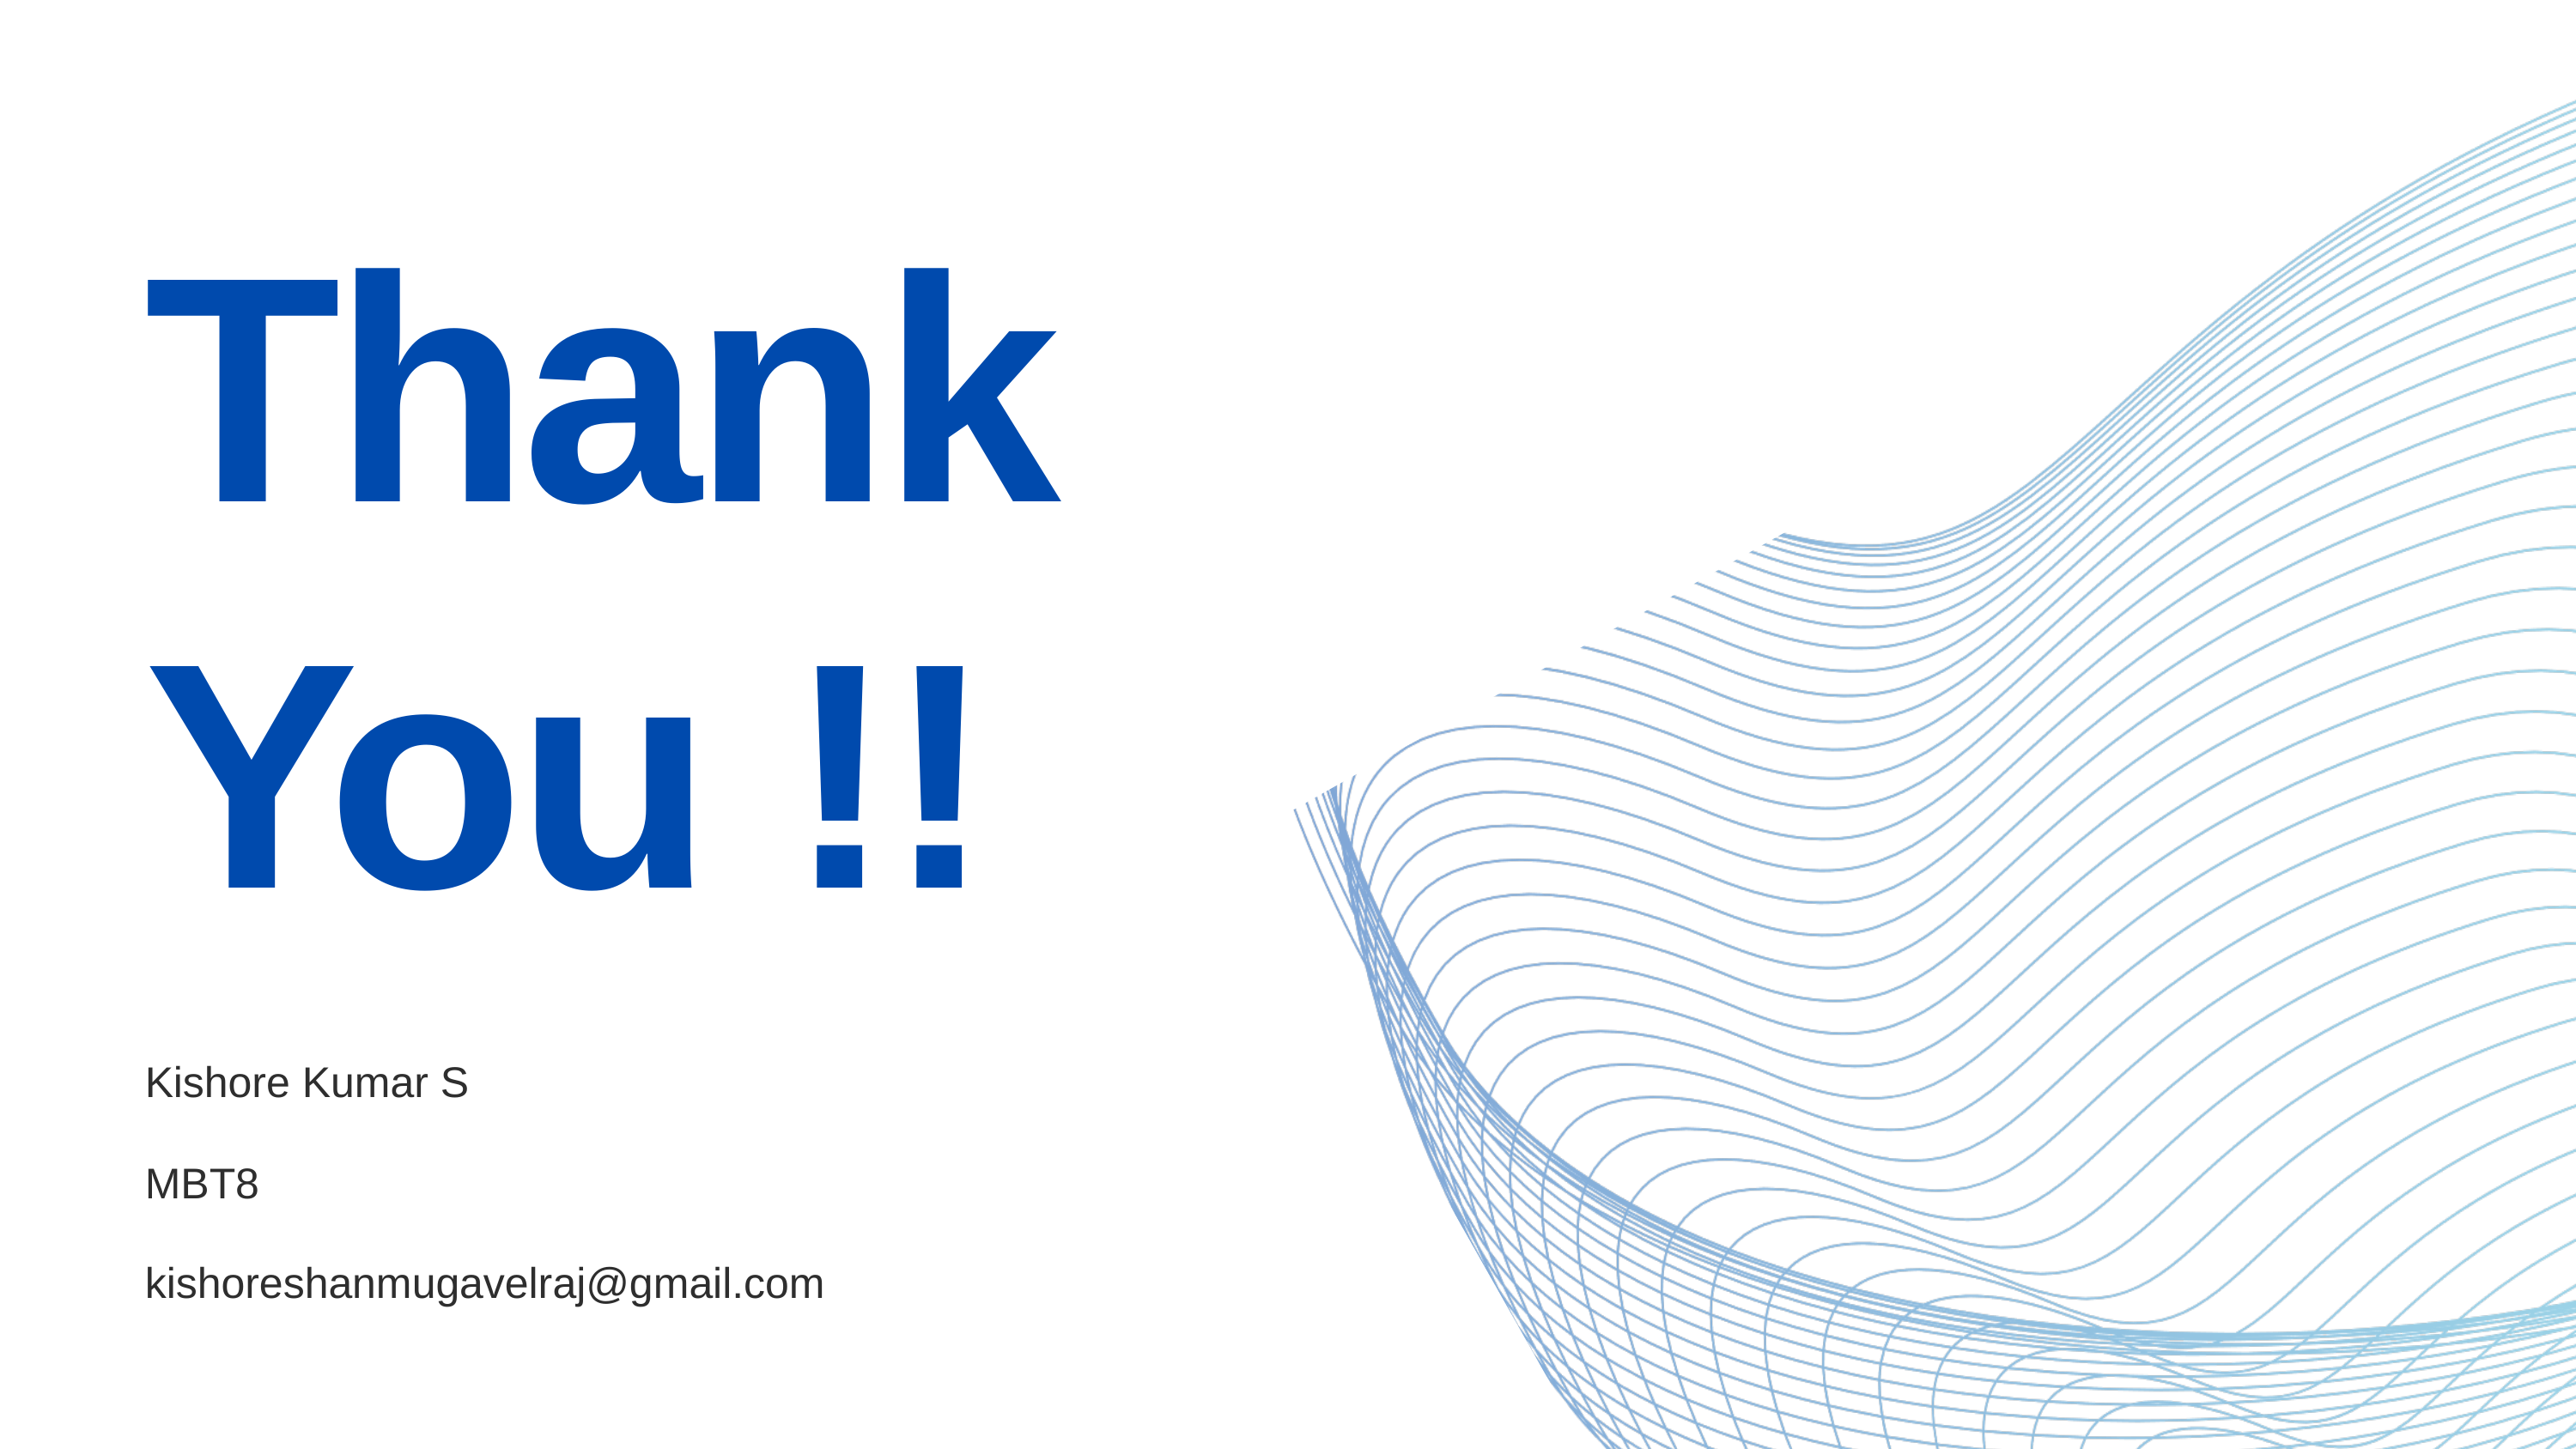

Thank
You !!

Kishore Kumar S
MBT8
kishoreshanmugavelraj@gmail.com